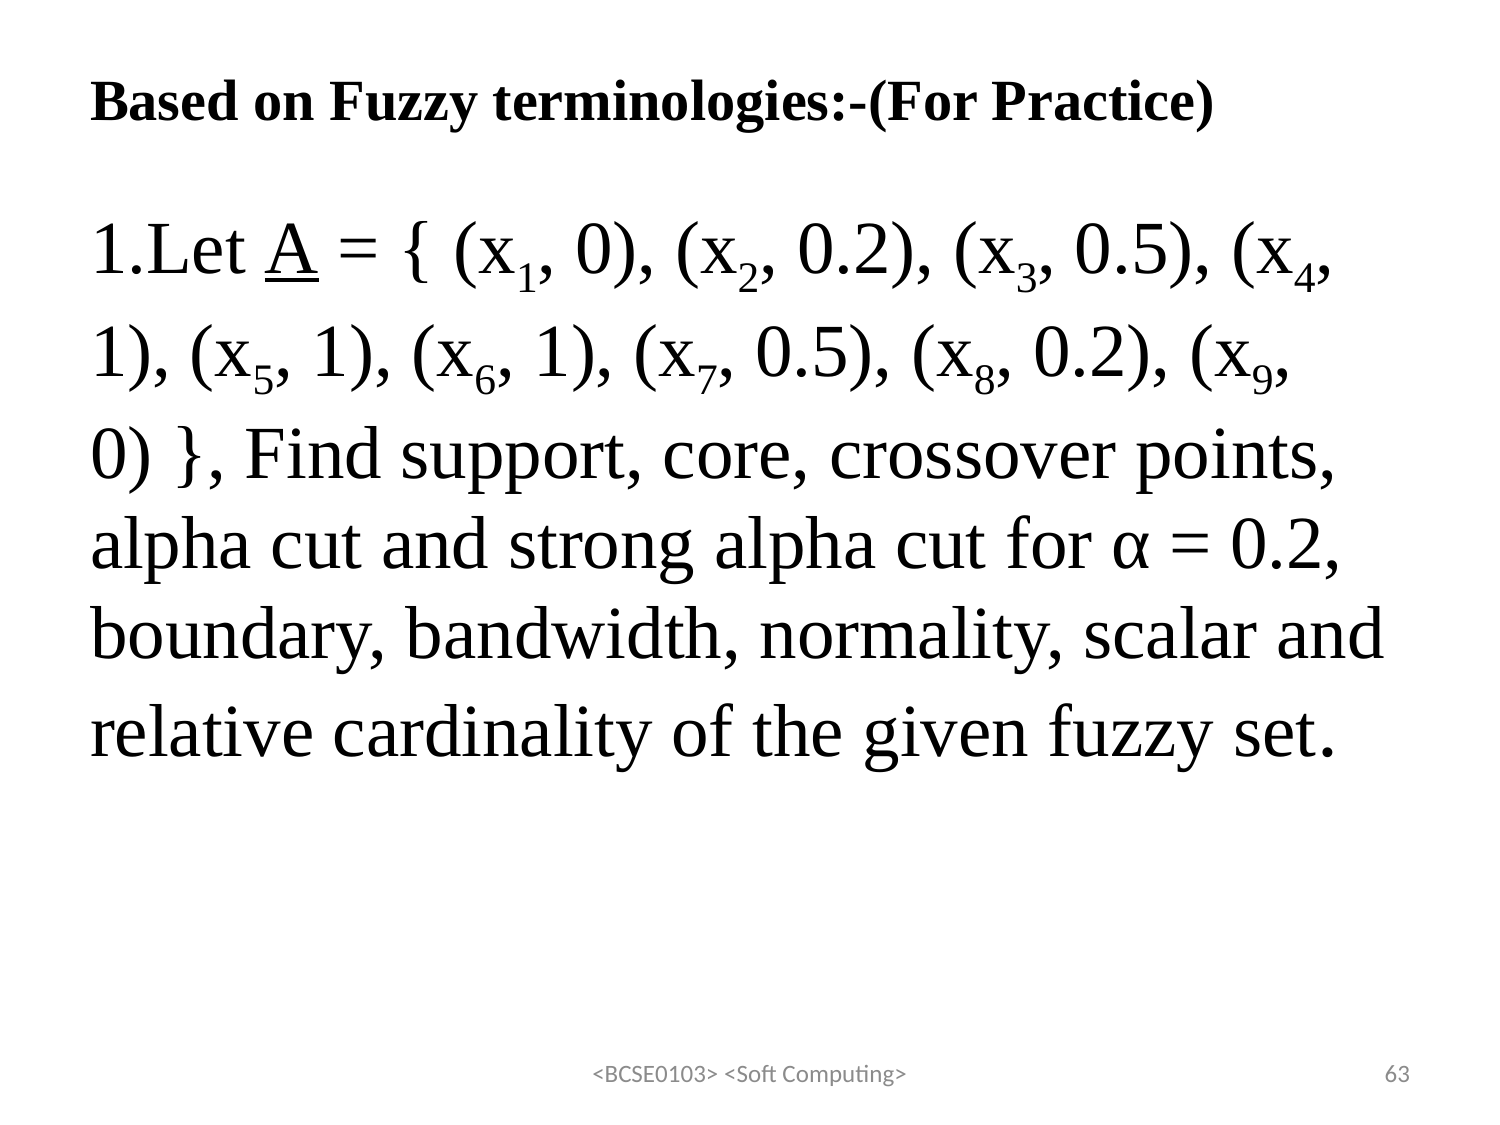

Based on Fuzzy terminologies:-(For Practice)
1.Let A = { (x1, 0), (x2, 0.2), (x3, 0.5), (x4, 1), (x5, 1), (x6, 1), (x7, 0.5), (x8, 0.2), (x9, 0) }, Find support, core, crossover points, alpha cut and strong alpha cut for α = 0.2, boundary, bandwidth, normality, scalar and relative cardinality of the given fuzzy set.

<BCSE0103> <Soft Computing>
63